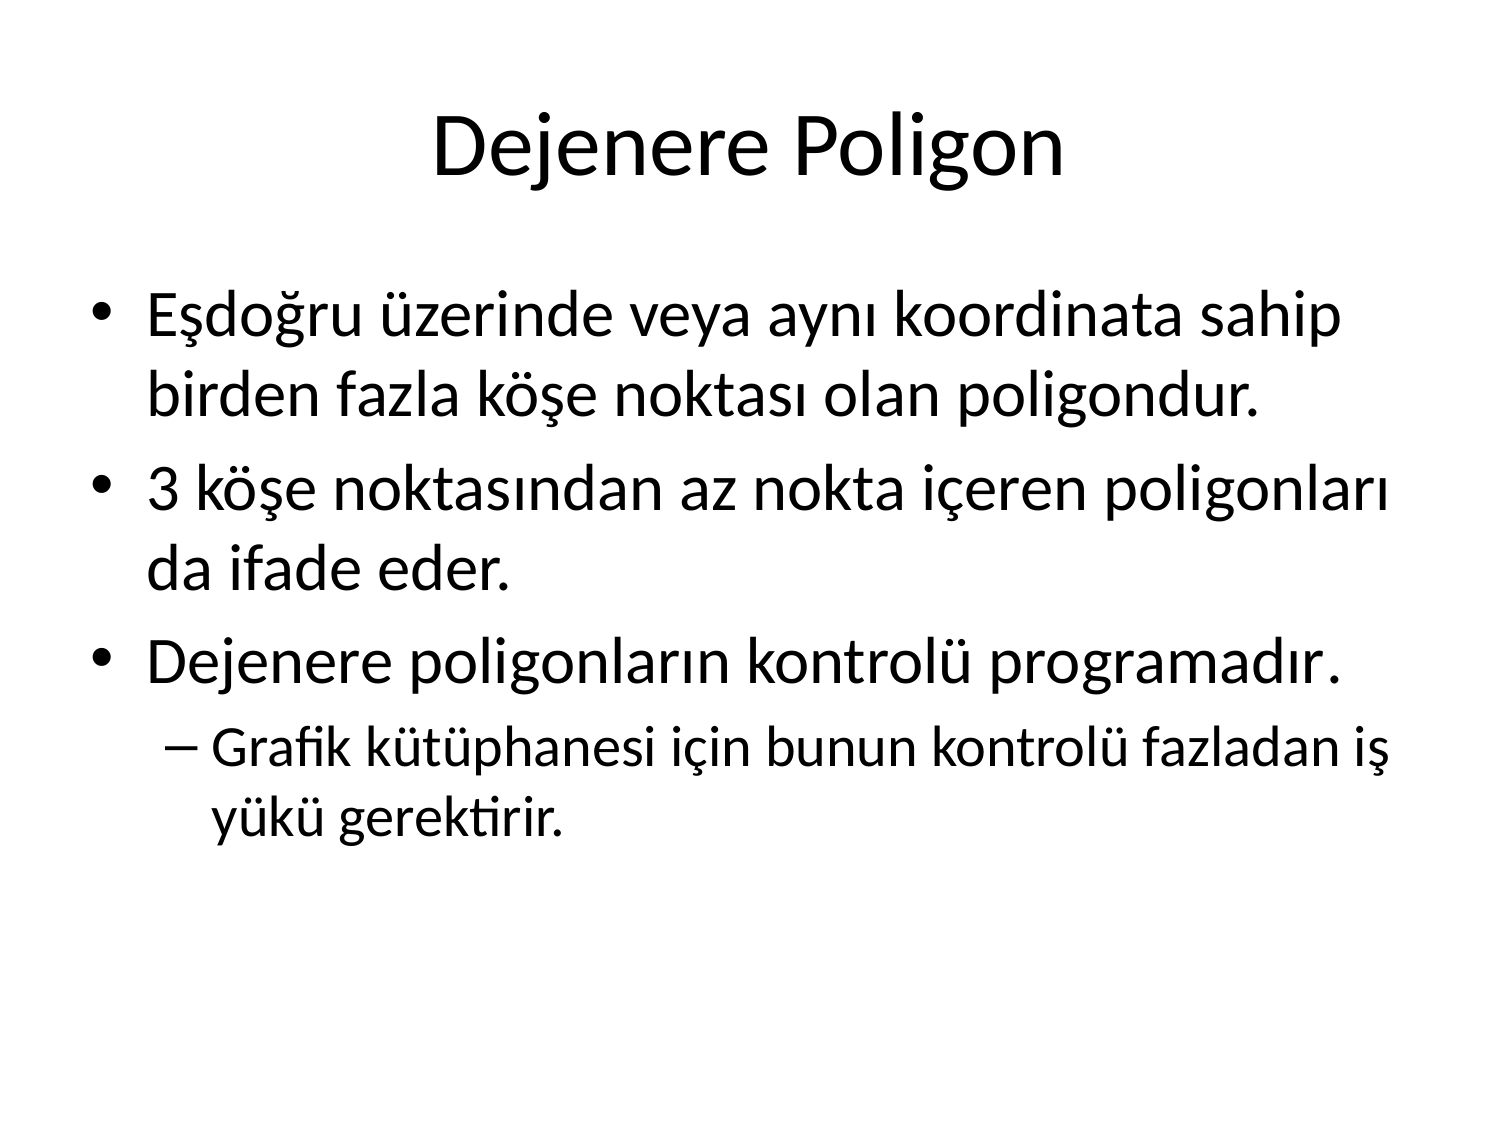

# Dejenere Poligon
Eşdoğru üzerinde veya aynı koordinata sahip birden fazla köşe noktası olan poligondur.
3 köşe noktasından az nokta içeren poligonları da ifade eder.
Dejenere poligonların kontrolü programadır.
Grafik kütüphanesi için bunun kontrolü fazladan iş yükü gerektirir.